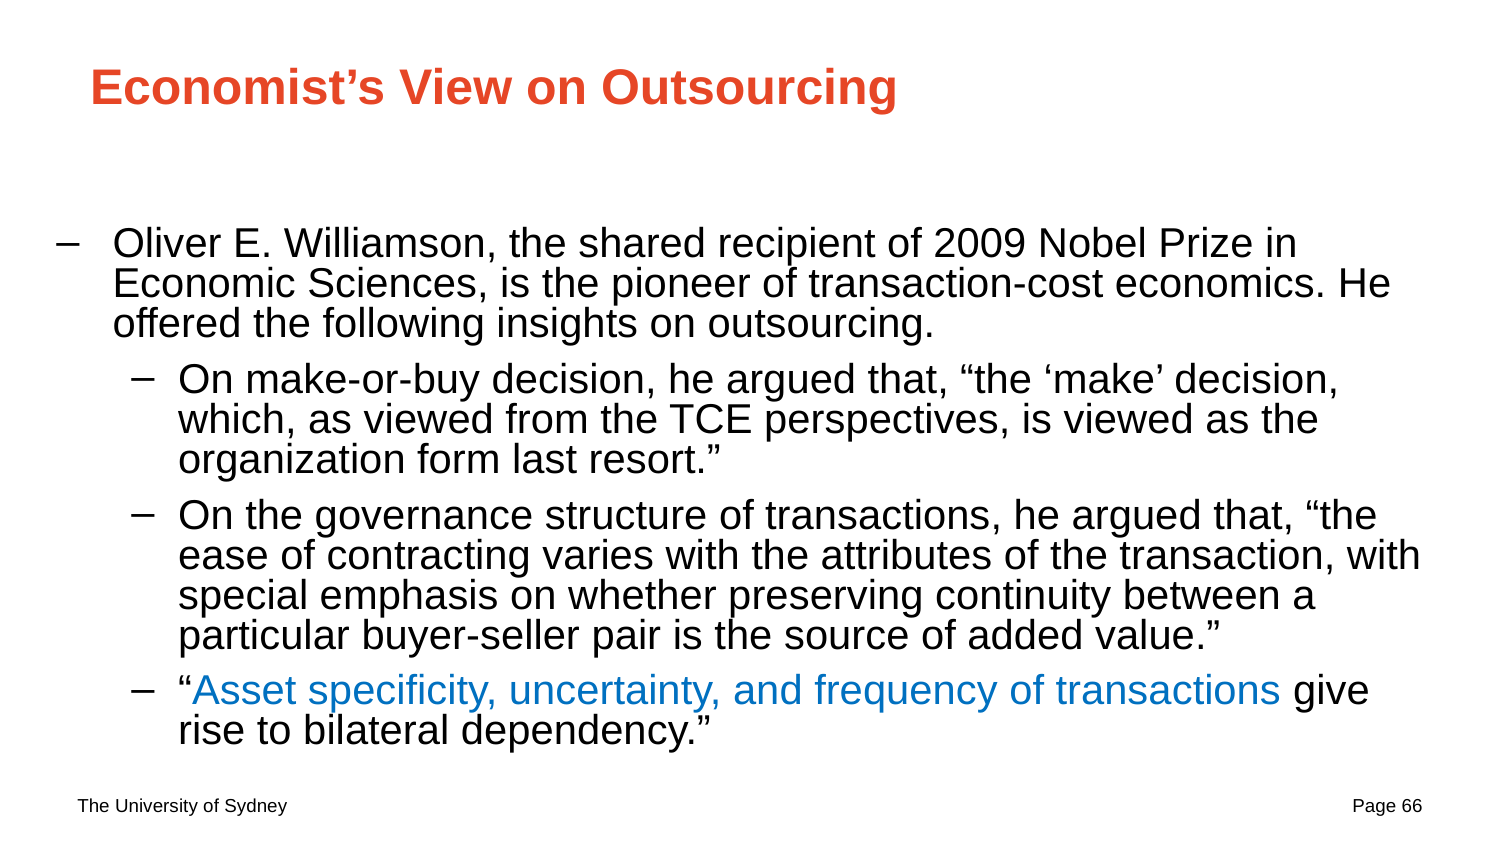

# Economist’s View on Outsourcing
Oliver E. Williamson, the shared recipient of 2009 Nobel Prize in Economic Sciences, is the pioneer of transaction-cost economics. He offered the following insights on outsourcing.
On make-or-buy decision, he argued that, “the ‘make’ decision, which, as viewed from the TCE perspectives, is viewed as the organization form last resort.”
On the governance structure of transactions, he argued that, “the ease of contracting varies with the attributes of the transaction, with special emphasis on whether preserving continuity between a particular buyer-seller pair is the source of added value.”
“Asset specificity, uncertainty, and frequency of transactions give rise to bilateral dependency.”